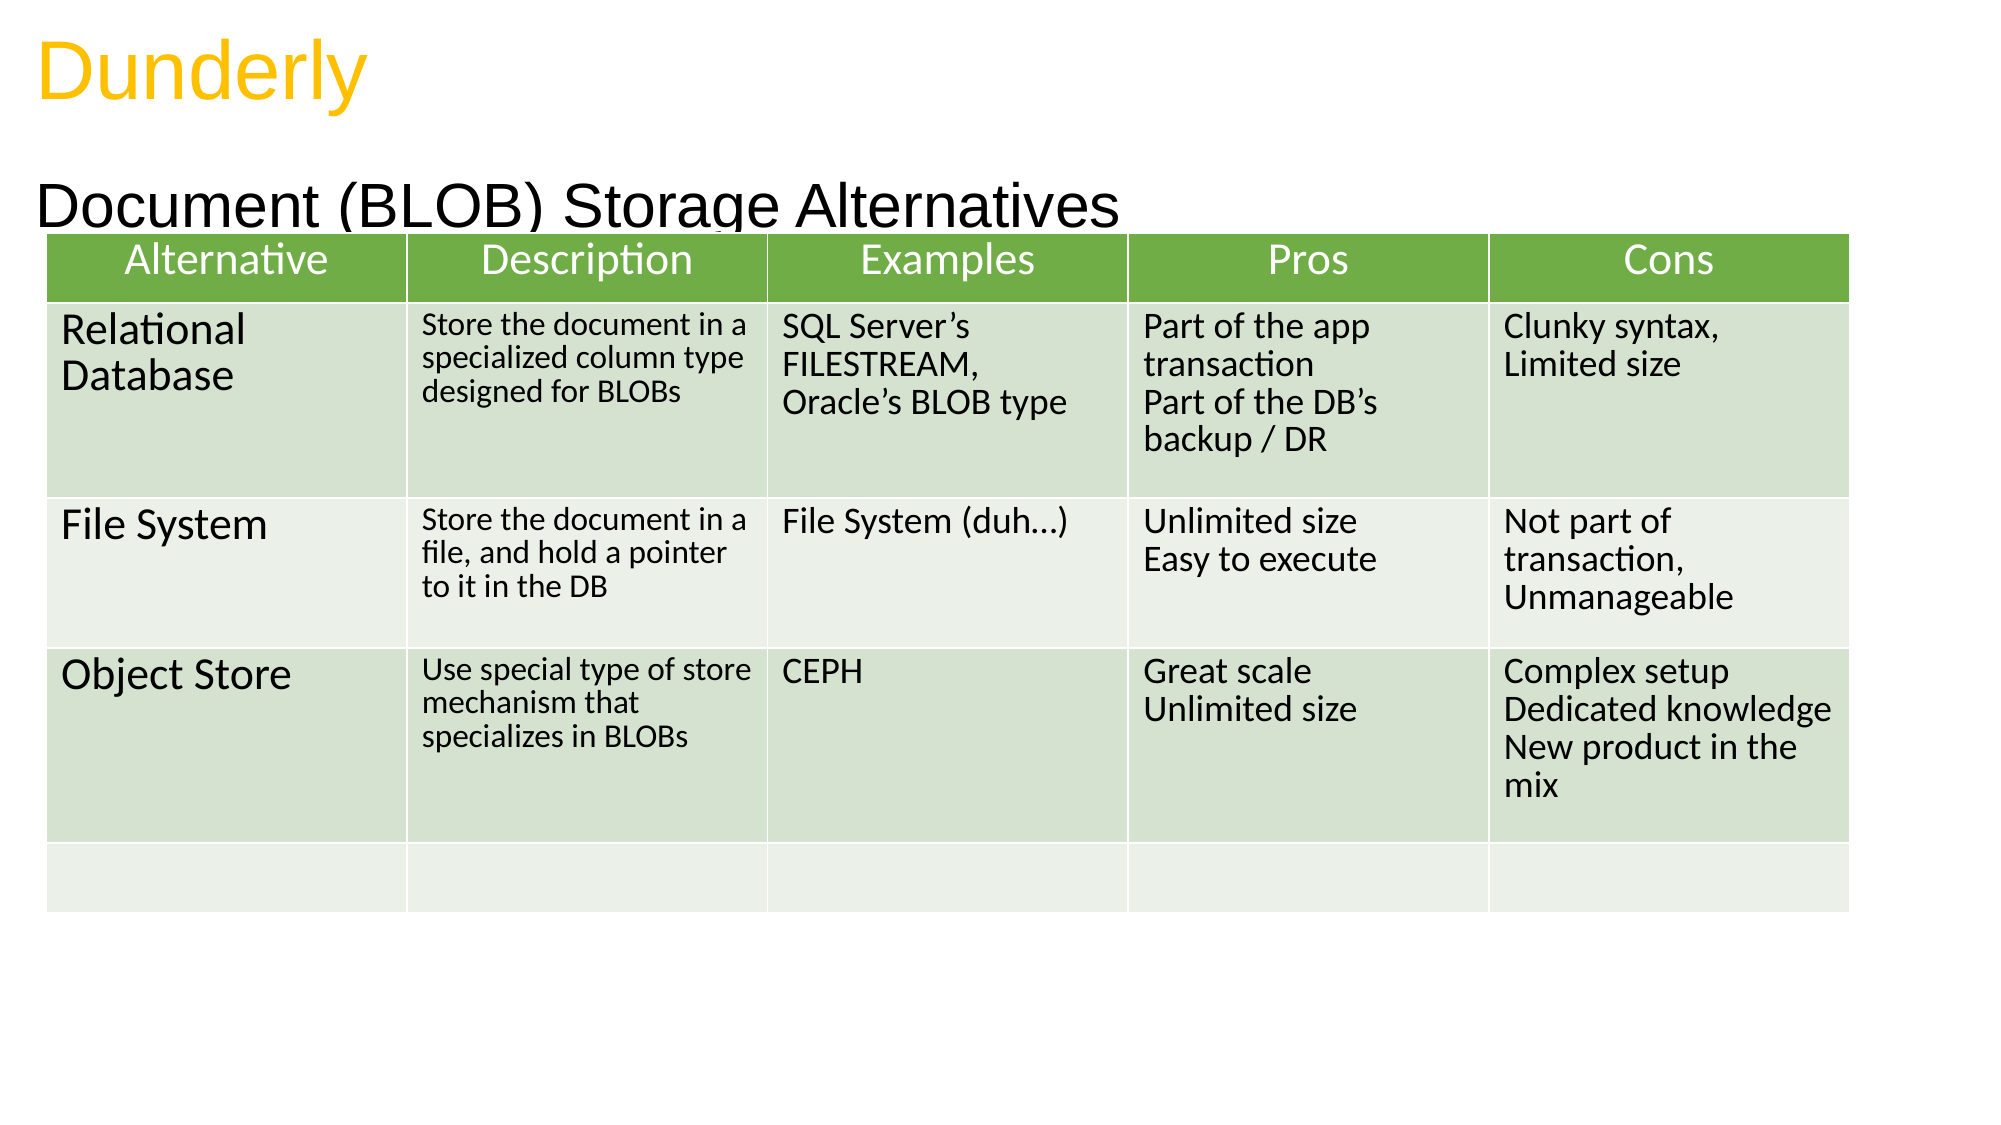

Dunderly
Document (BLOB) Storage Alternatives
| Alternative | Description | Examples | Pros | Cons |
| --- | --- | --- | --- | --- |
| Relational Database | Store the document in a specialized column type designed for BLOBs | SQL Server’s FILESTREAM, Oracle’s BLOB type | Part of the app transaction Part of the DB’s backup / DR | Clunky syntax, Limited size |
| File System | Store the document in a file, and hold a pointer to it in the DB | File System (duh…) | Unlimited size Easy to execute | Not part of transaction, Unmanageable |
| Object Store | Use special type of store mechanism that specializes in BLOBs | CEPH | Great scale Unlimited size | Complex setup Dedicated knowledge New product in the mix |
|  |  |  |  |  |